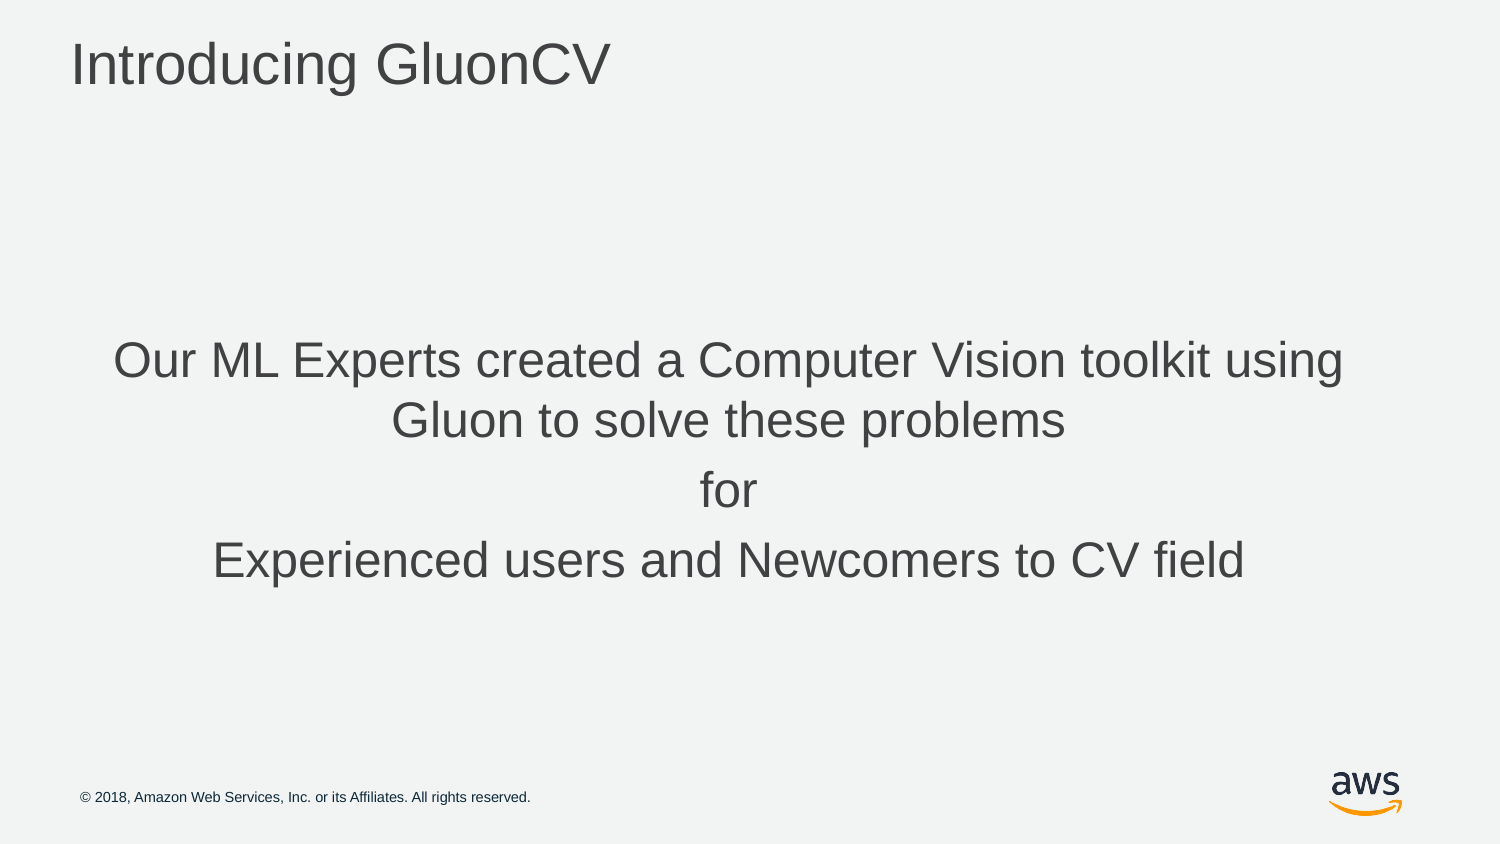

# Introducing GluonCV
Our ML Experts created a Computer Vision toolkit using Gluon to solve these problems
for
Experienced users and Newcomers to CV field